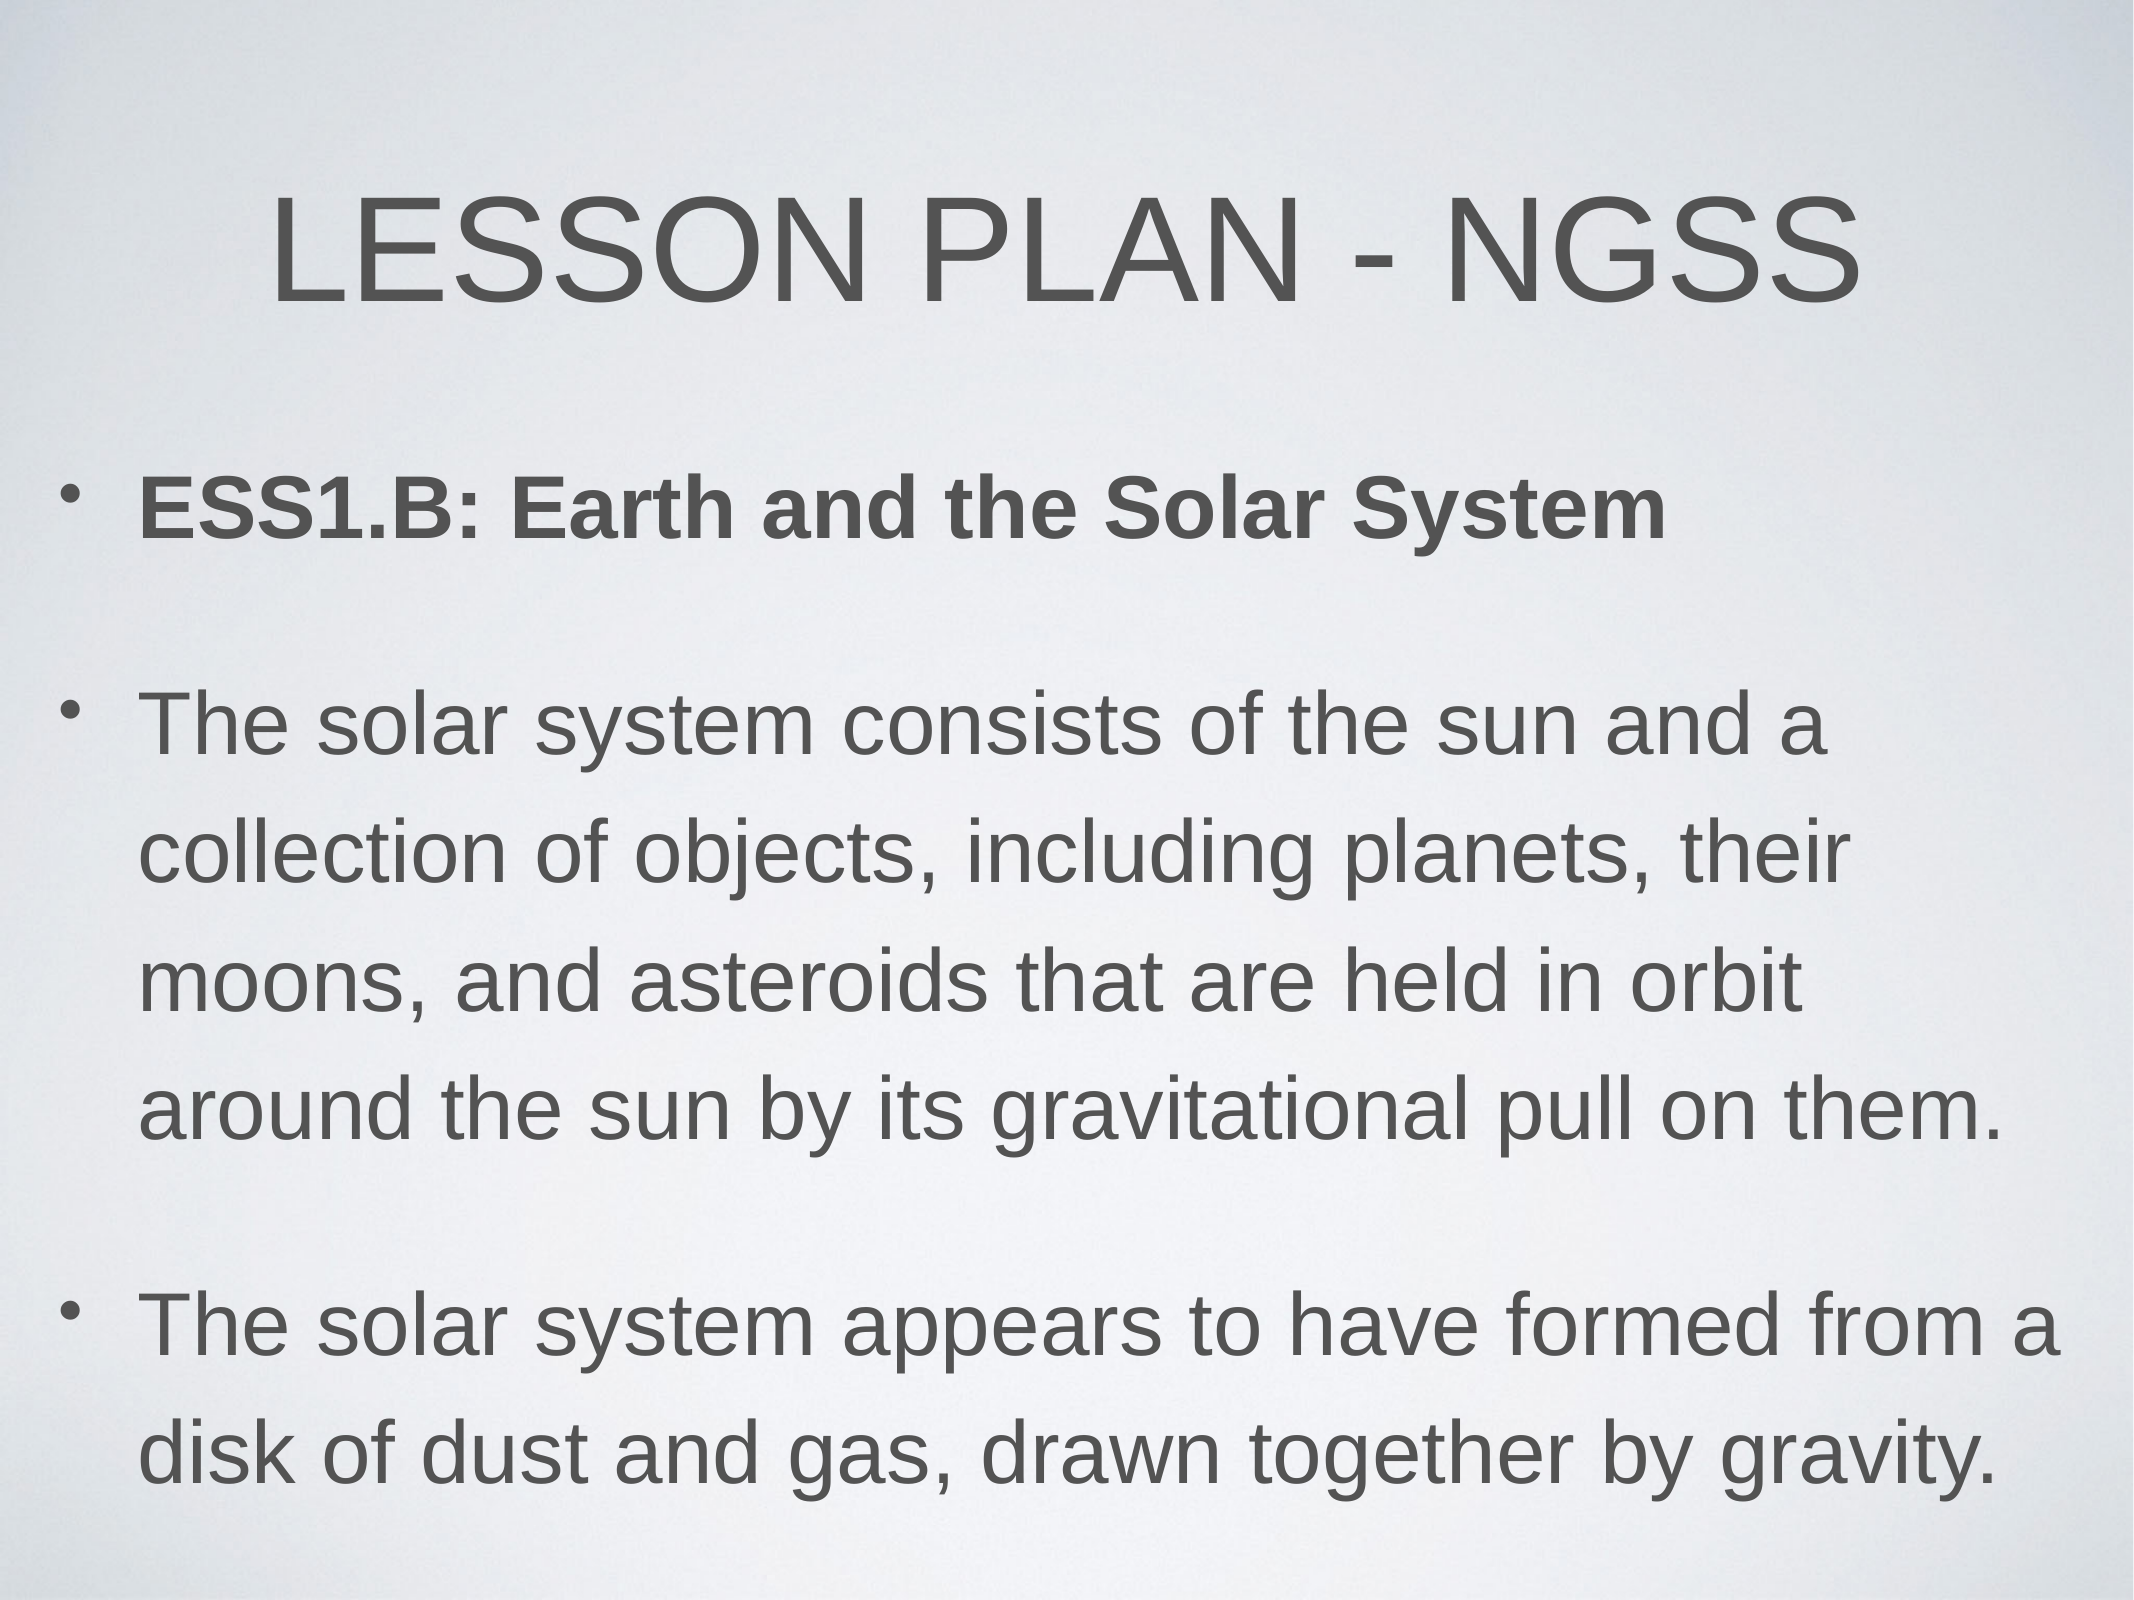

# Lesson Plan - NGSS
ESS1.B: Earth and the Solar System
The solar system consists of the sun and a collection of objects, including planets, their moons, and asteroids that are held in orbit around the sun by its gravitational pull on them.
The solar system appears to have formed from a disk of dust and gas, drawn together by gravity.
21